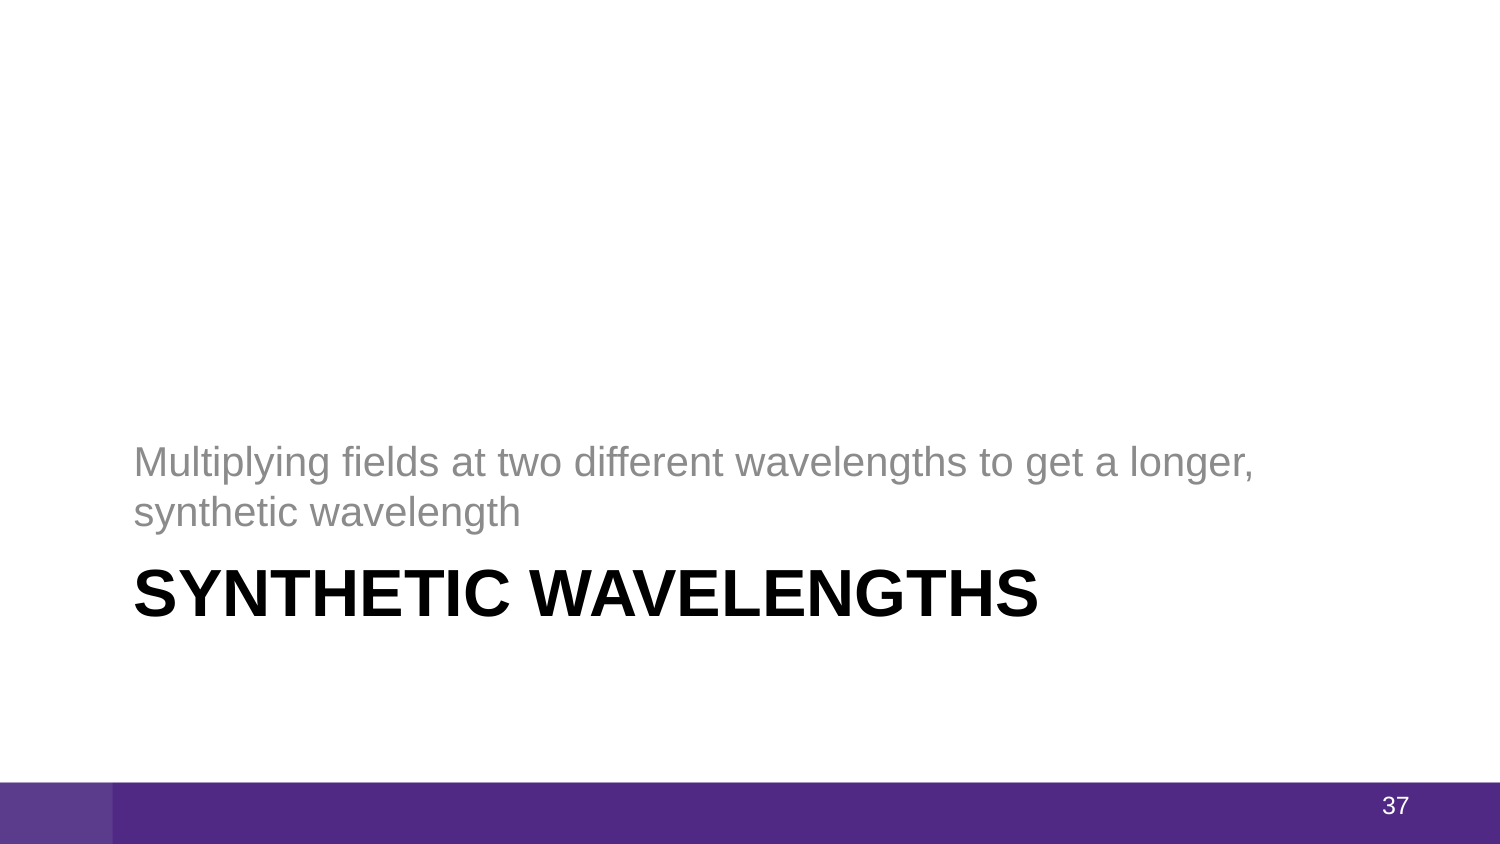

Multiplying fields at two different wavelengths to get a longer, synthetic wavelength
# Synthetic Wavelengths
37